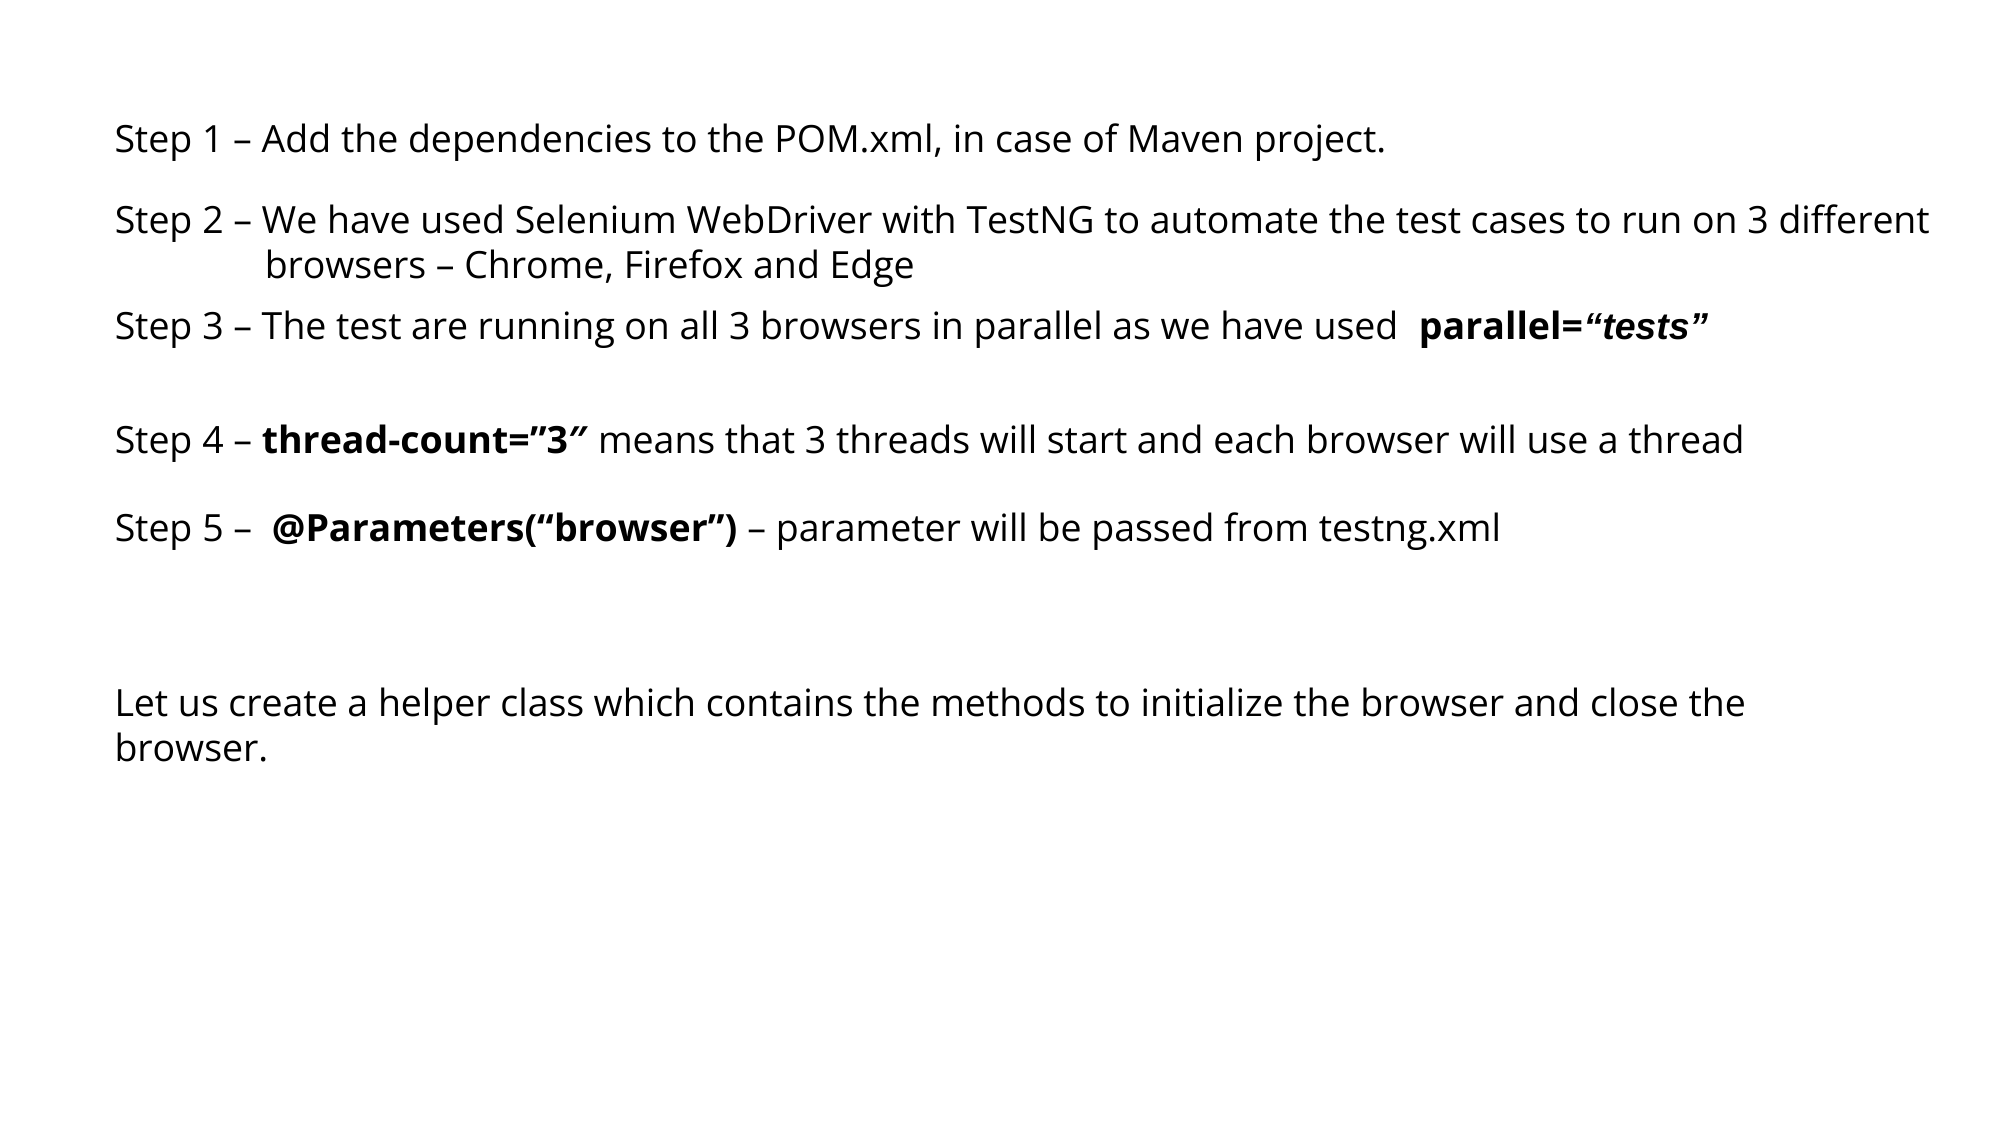

Step 1 – Add the dependencies to the POM.xml, in case of Maven project.
Step 2 – We have used Selenium WebDriver with TestNG to automate the test cases to run on 3 different 	browsers – Chrome, Firefox and Edge
Step 3 – The test are running on all 3 browsers in parallel as we have used  parallel=“tests”
Step 4 – thread-count=”3″ means that 3 threads will start and each browser will use a thread
Step 5 –  @Parameters(“browser”) – parameter will be passed from testng.xml
Let us create a helper class which contains the methods to initialize the browser and close the browser.